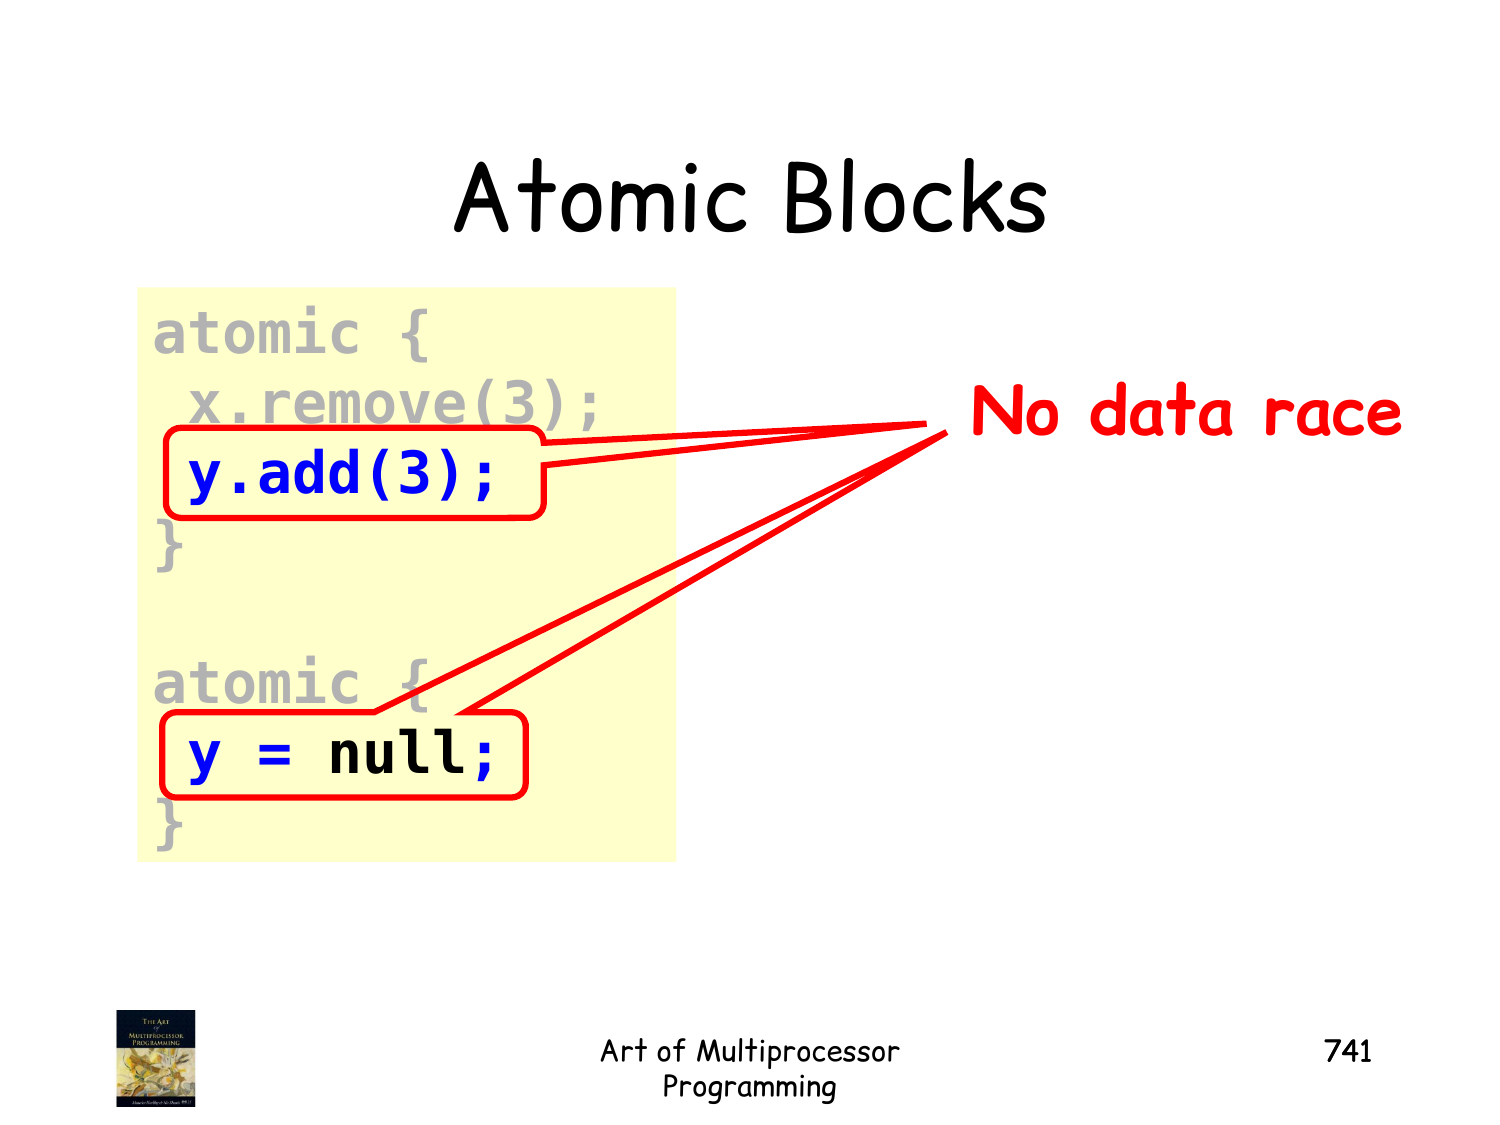

Atomic Blocks
atomic {
 x.remove(3);
 y.add(3);
}
atomic {
 y = null;
}
No data race

Art of Multiprocessor Programming
741
741